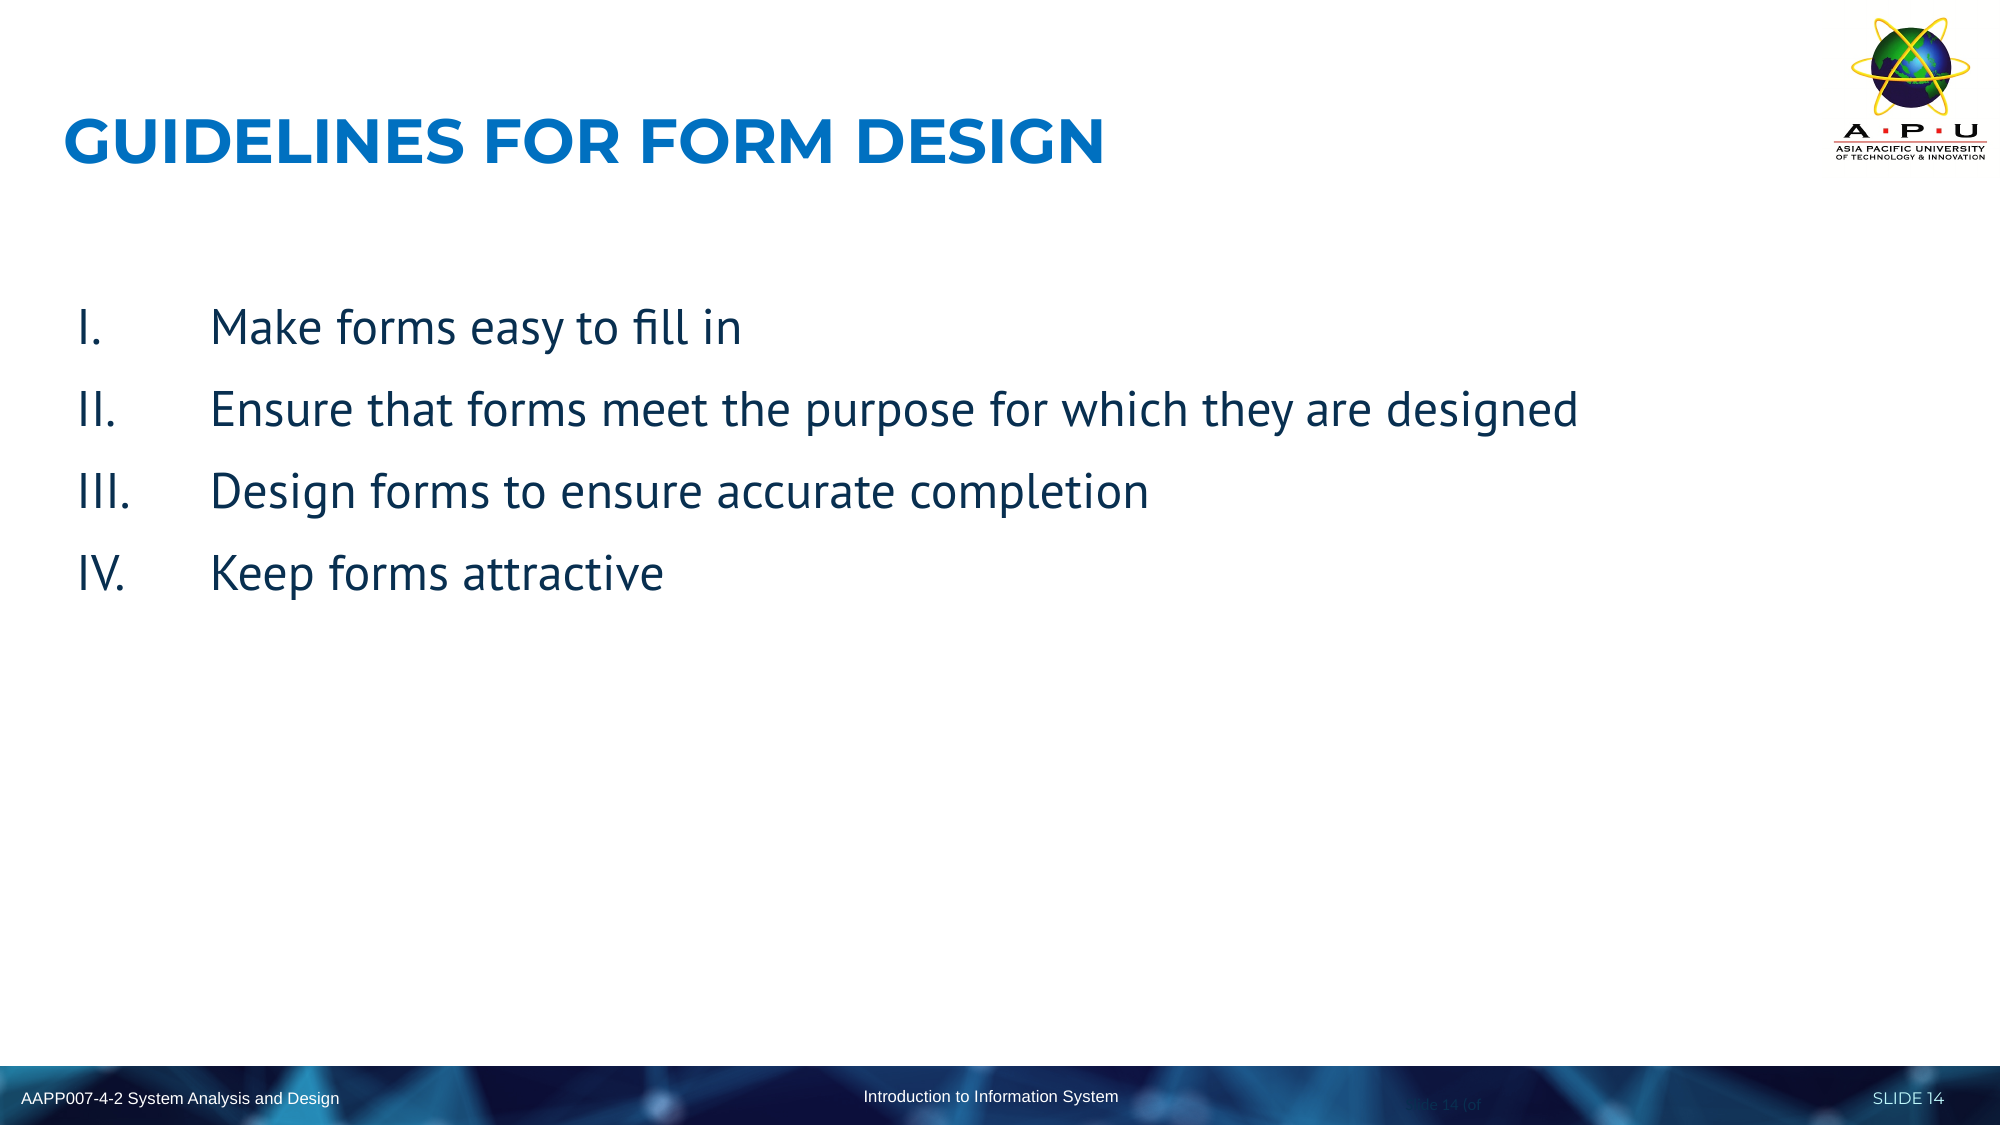

# GUIDELINES FOR FORM DESIGN
Make forms easy to fill in
Ensure that forms meet the purpose for which they are designed
Design forms to ensure accurate completion
Keep forms attractive
Slide 14 (of